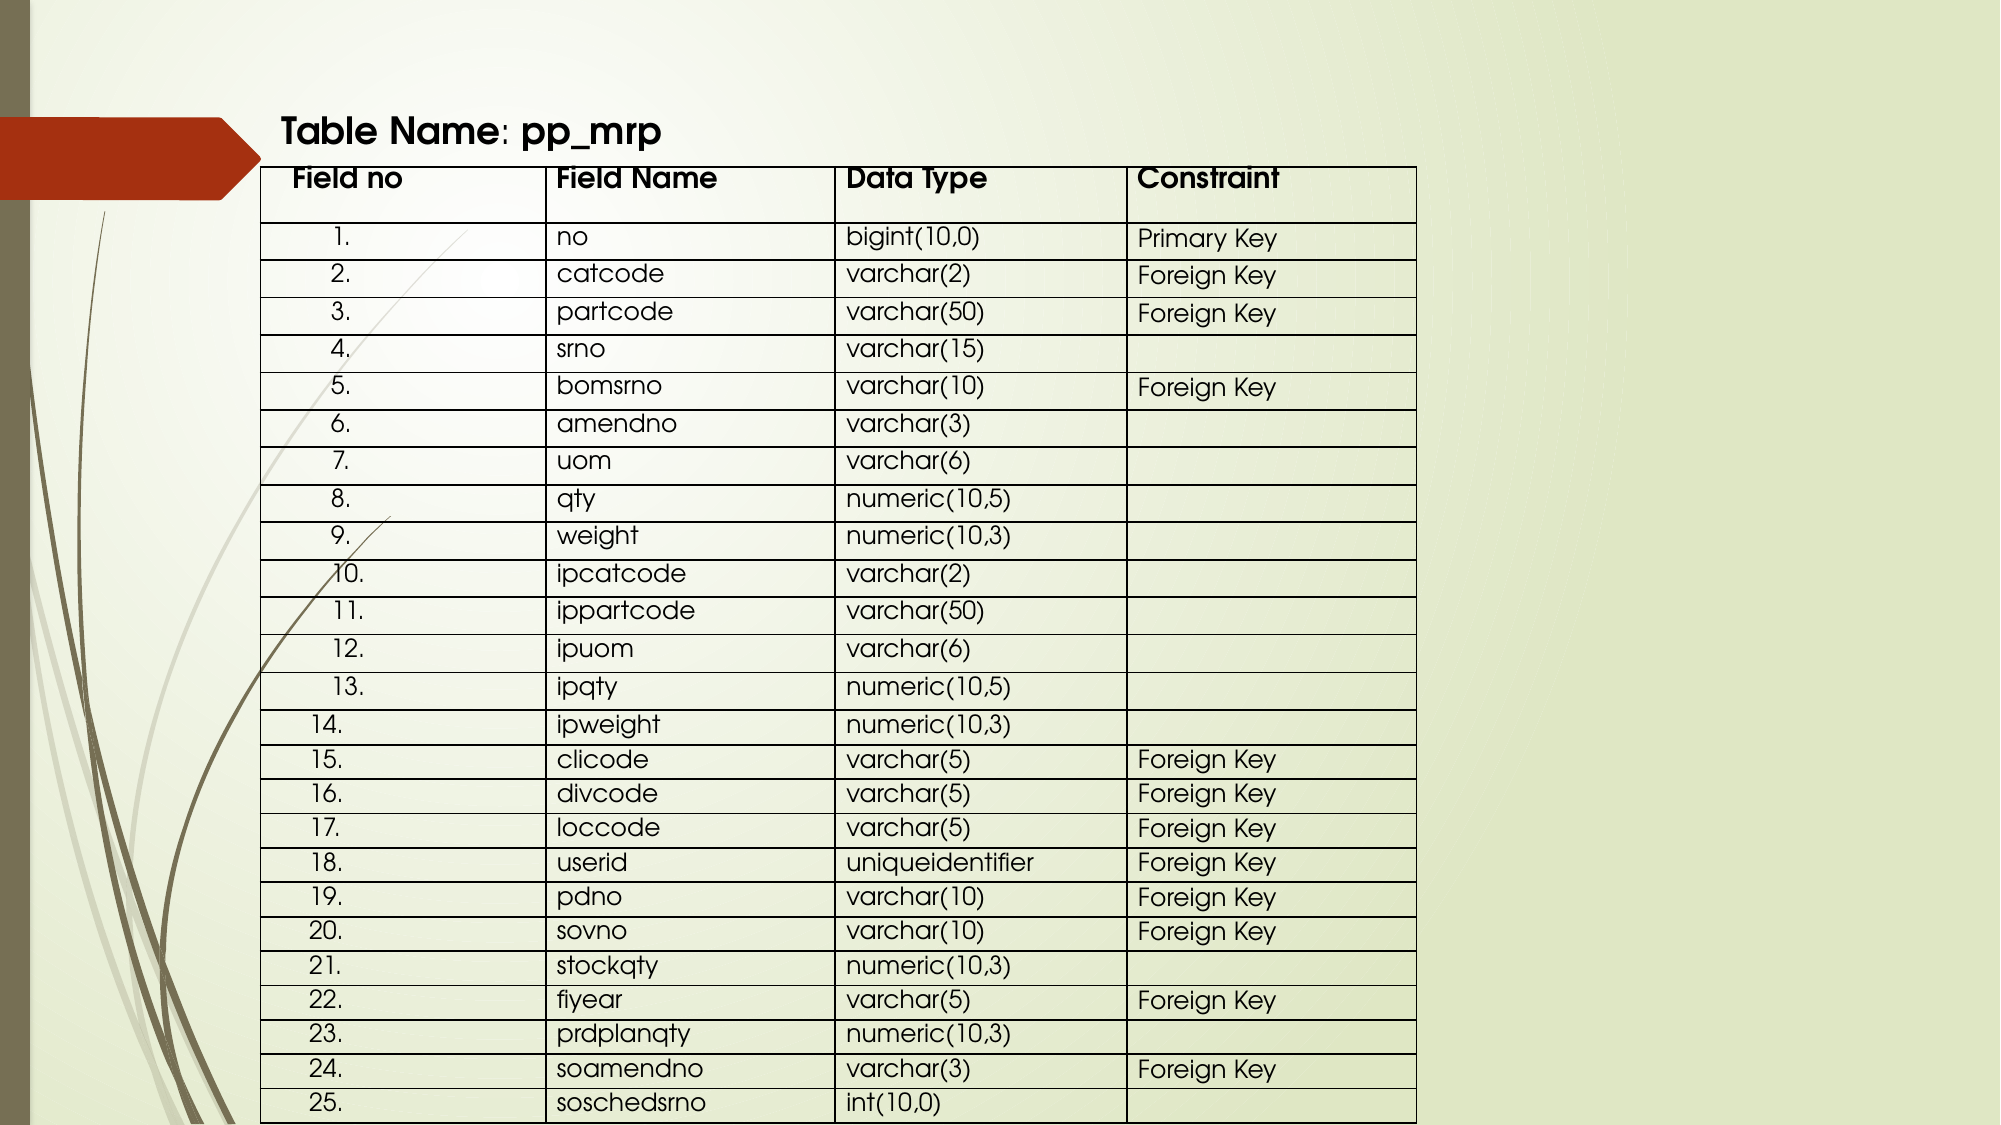

Table Name: pp_mrp
| Field no | Field Name | Data Type | Constraint |
| --- | --- | --- | --- |
| 1. | no | bigint(10,0) | Primary Key |
| 2. | catcode | varchar(2) | Foreign Key |
| 3. | partcode | varchar(50) | Foreign Key |
| 4. | srno | varchar(15) |  |
| 5. | bomsrno | varchar(10) | Foreign Key |
| 6. | amendno | varchar(3) |  |
| 7. | uom | varchar(6) |  |
| 8. | qty | numeric(10,5) |  |
| 9. | weight | numeric(10,3) |  |
| 10. | ipcatcode | varchar(2) |  |
| 11. | ippartcode | varchar(50) |  |
| 12. | ipuom | varchar(6) |  |
| 13. | ipqty | numeric(10,5) |  |
| 14. | ipweight | numeric(10,3) |  |
| --- | --- | --- | --- |
| 15. | clicode | varchar(5) | Foreign Key |
| 16. | divcode | varchar(5) | Foreign Key |
| 17. | loccode | varchar(5) | Foreign Key |
| 18. | userid | uniqueidentifier | Foreign Key |
| 19. | pdno | varchar(10) | Foreign Key |
| 20. | sovno | varchar(10) | Foreign Key |
| 21. | stockqty | numeric(10,3) |  |
| 22. | fiyear | varchar(5) | Foreign Key |
| 23. | prdplanqty | numeric(10,3) |  |
| 24. | soamendno | varchar(3) | Foreign Key |
| 25. | soschedsrno | int(10,0) |  |